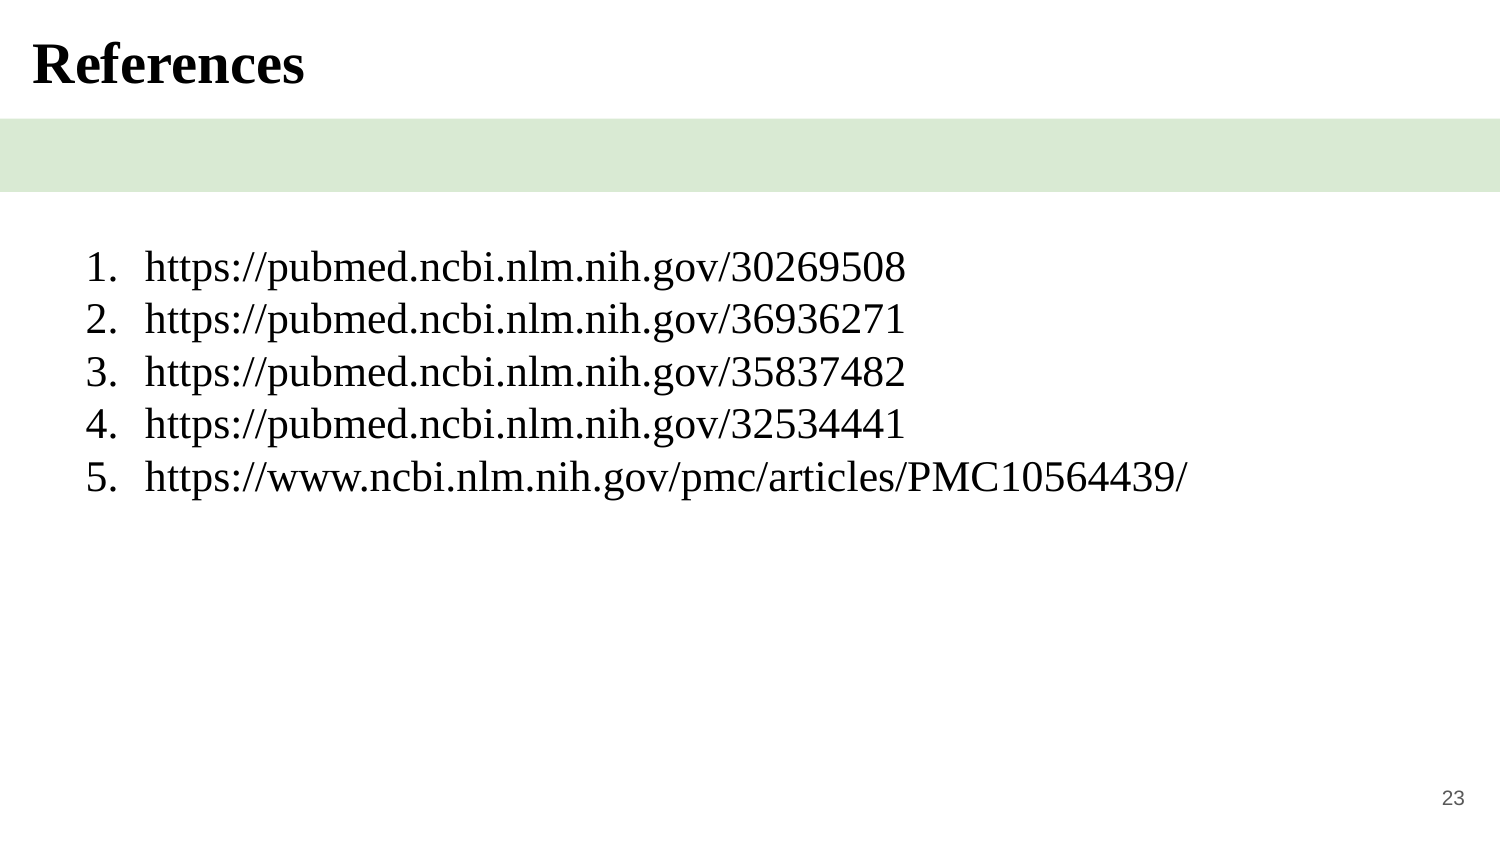

# References

https://pubmed.ncbi.nlm.nih.gov/30269508
https://pubmed.ncbi.nlm.nih.gov/36936271
https://pubmed.ncbi.nlm.nih.gov/35837482
https://pubmed.ncbi.nlm.nih.gov/32534441
https://www.ncbi.nlm.nih.gov/pmc/articles/PMC10564439/
23